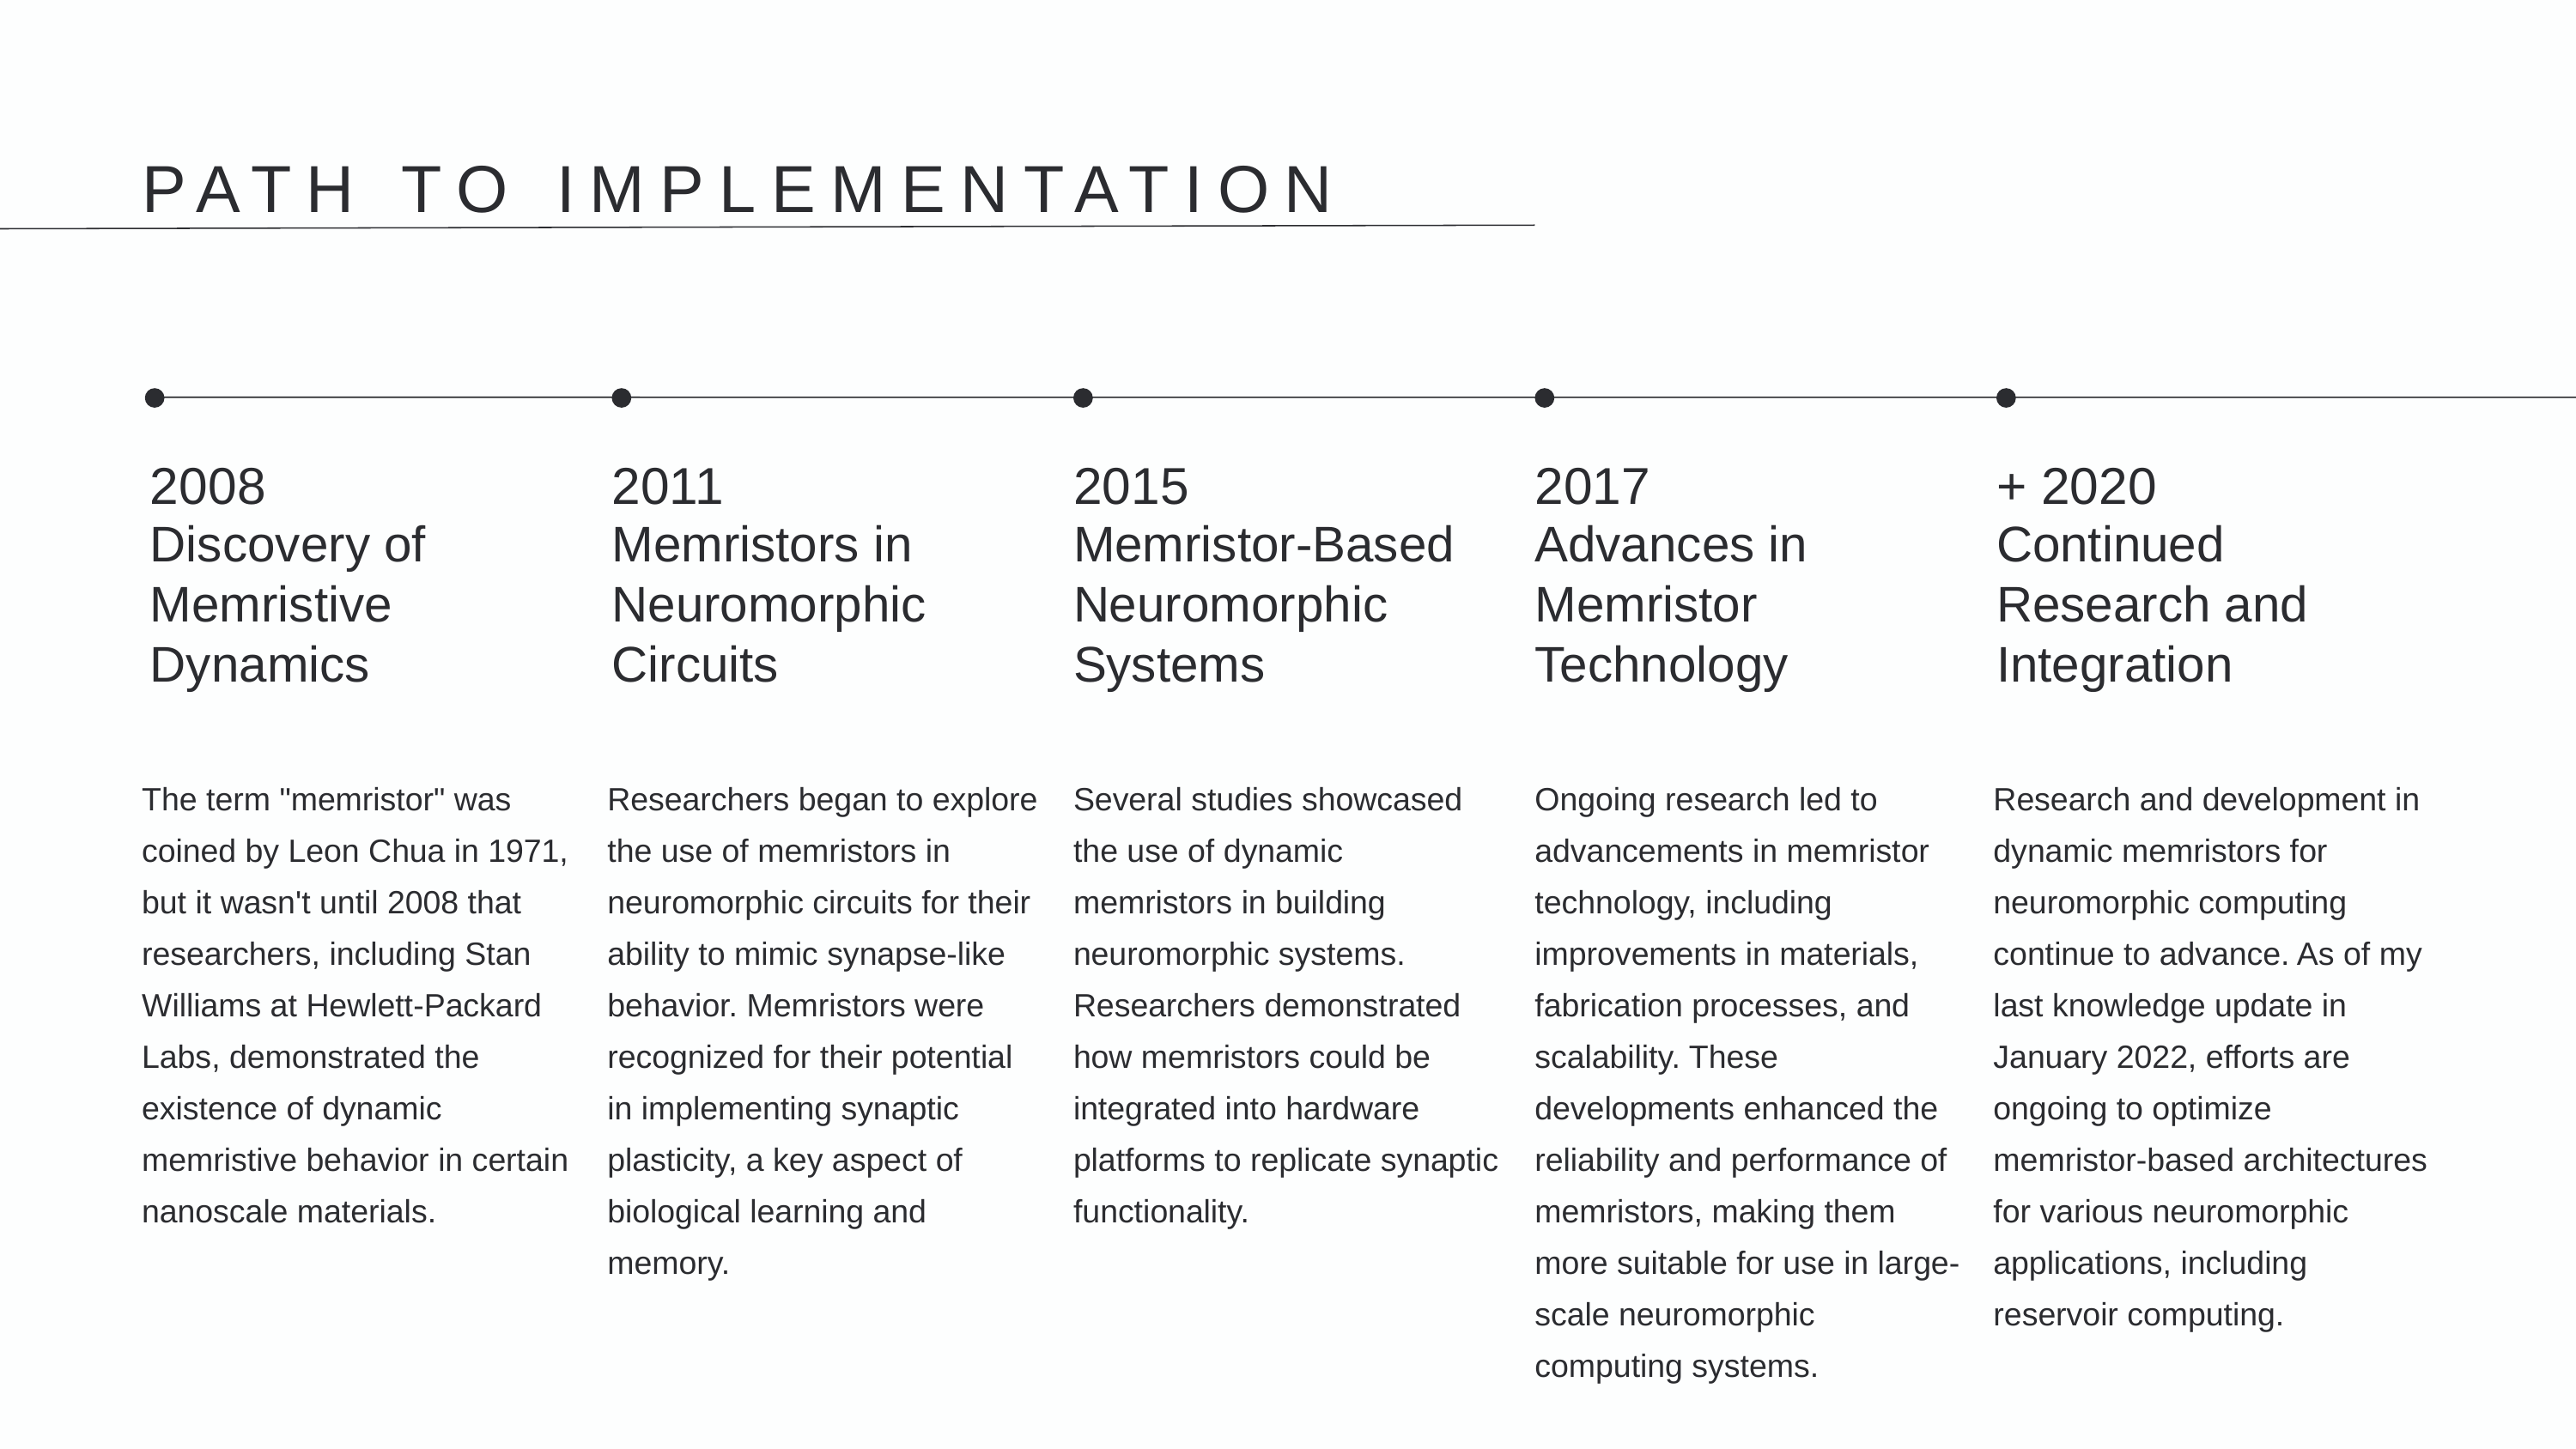

PATH TO IMPLEMENTATION

2008
2011
2015
2017
+ 2020
Discovery of Memristive Dynamics
Memristors in Neuromorphic Circuits
Memristor-Based Neuromorphic Systems
Advances in Memristor Technology
Continued Research and Integration
The term "memristor" was coined by Leon Chua in 1971, but it wasn't until 2008 that researchers, including Stan Williams at Hewlett-Packard Labs, demonstrated the existence of dynamic memristive behavior in certain nanoscale materials.
Researchers began to explore the use of memristors in neuromorphic circuits for their ability to mimic synapse-like behavior. Memristors were recognized for their potential in implementing synaptic plasticity, a key aspect of biological learning and memory.

Several studies showcased the use of dynamic memristors in building neuromorphic systems. Researchers demonstrated how memristors could be integrated into hardware platforms to replicate synaptic functionality.
Ongoing research led to advancements in memristor technology, including improvements in materials, fabrication processes, and scalability. These developments enhanced the reliability and performance of memristors, making them more suitable for use in large-scale neuromorphic computing systems.
Research and development in dynamic memristors for neuromorphic computing continue to advance. As of my last knowledge update in January 2022, efforts are ongoing to optimize memristor-based architectures for various neuromorphic applications, including reservoir computing.